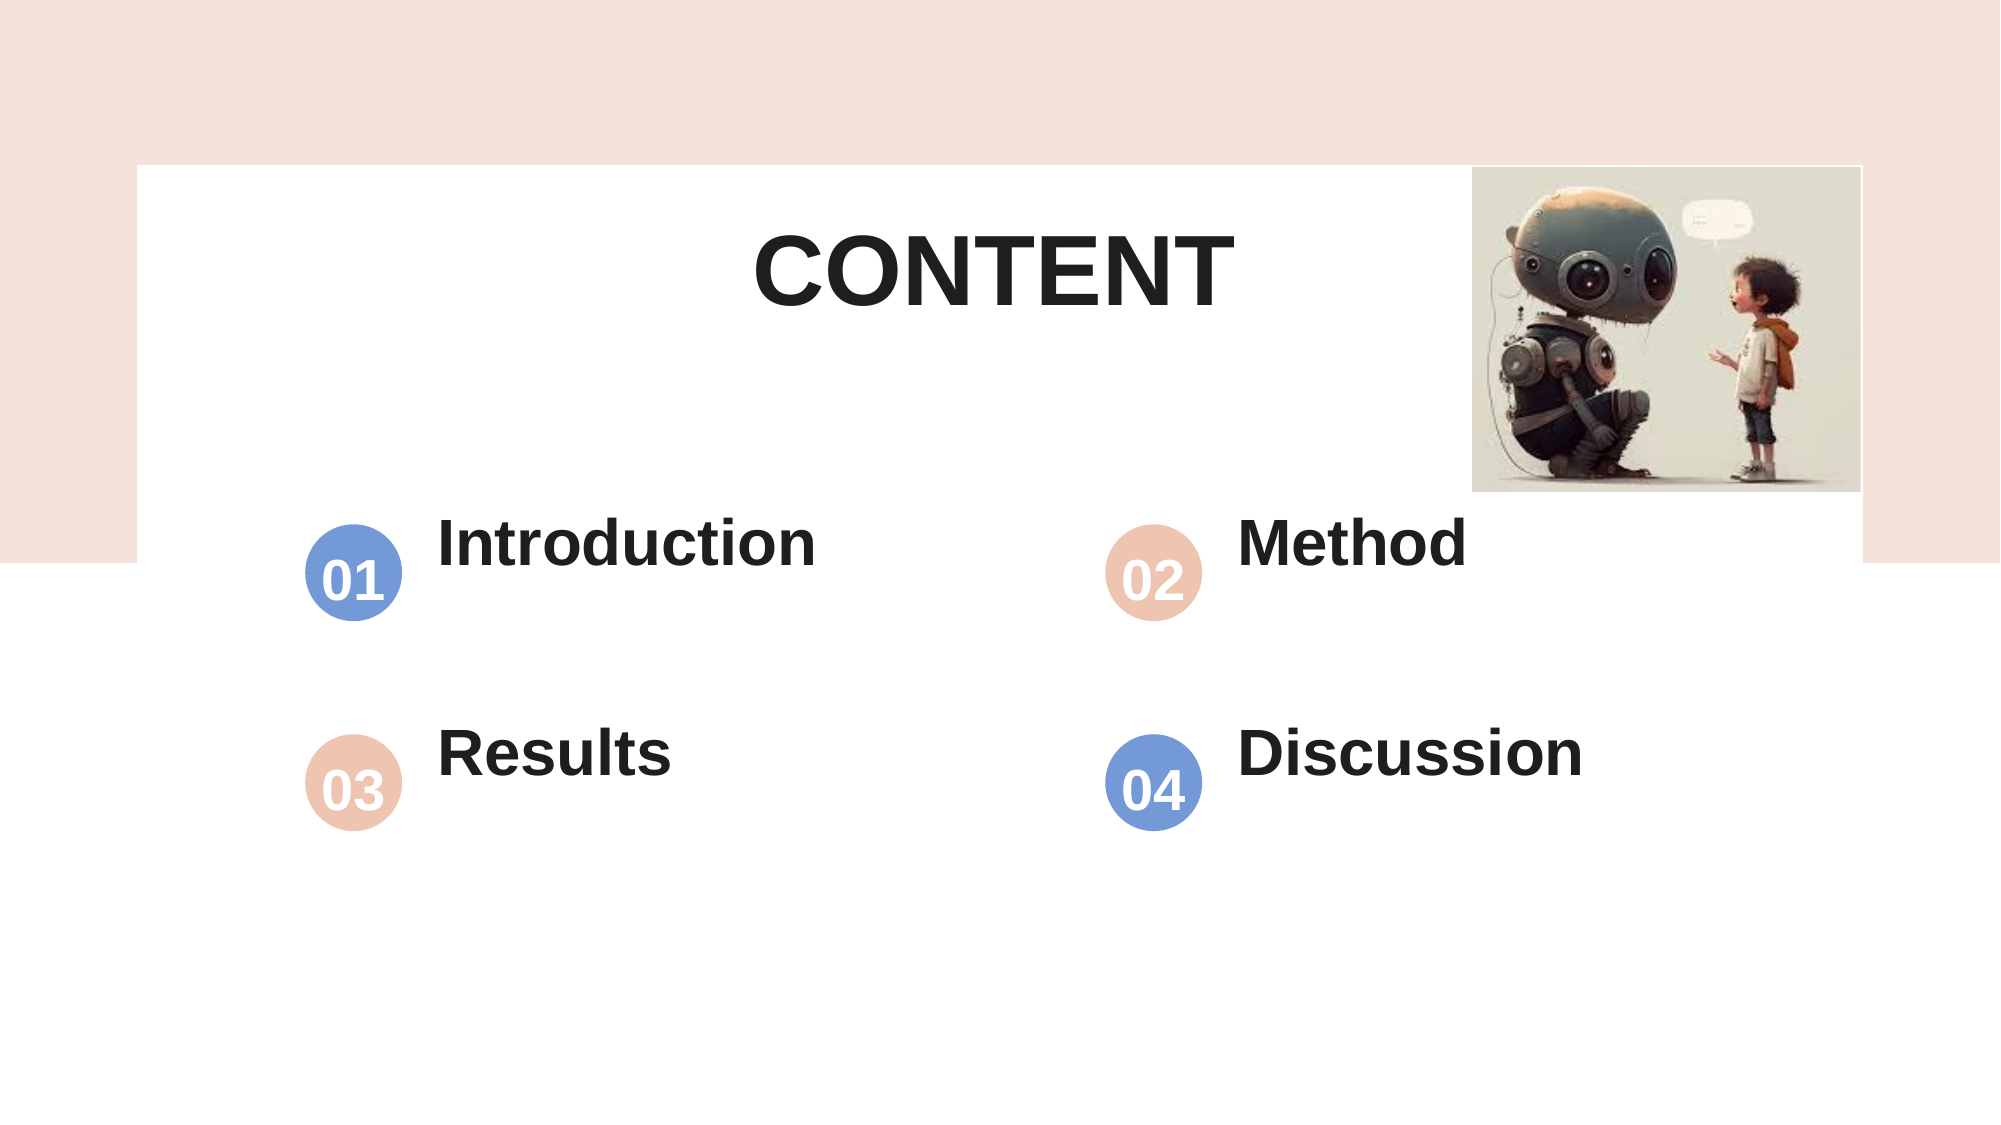

CONTENT
Introduction
Method

01
02
Results
Discussion

03
04